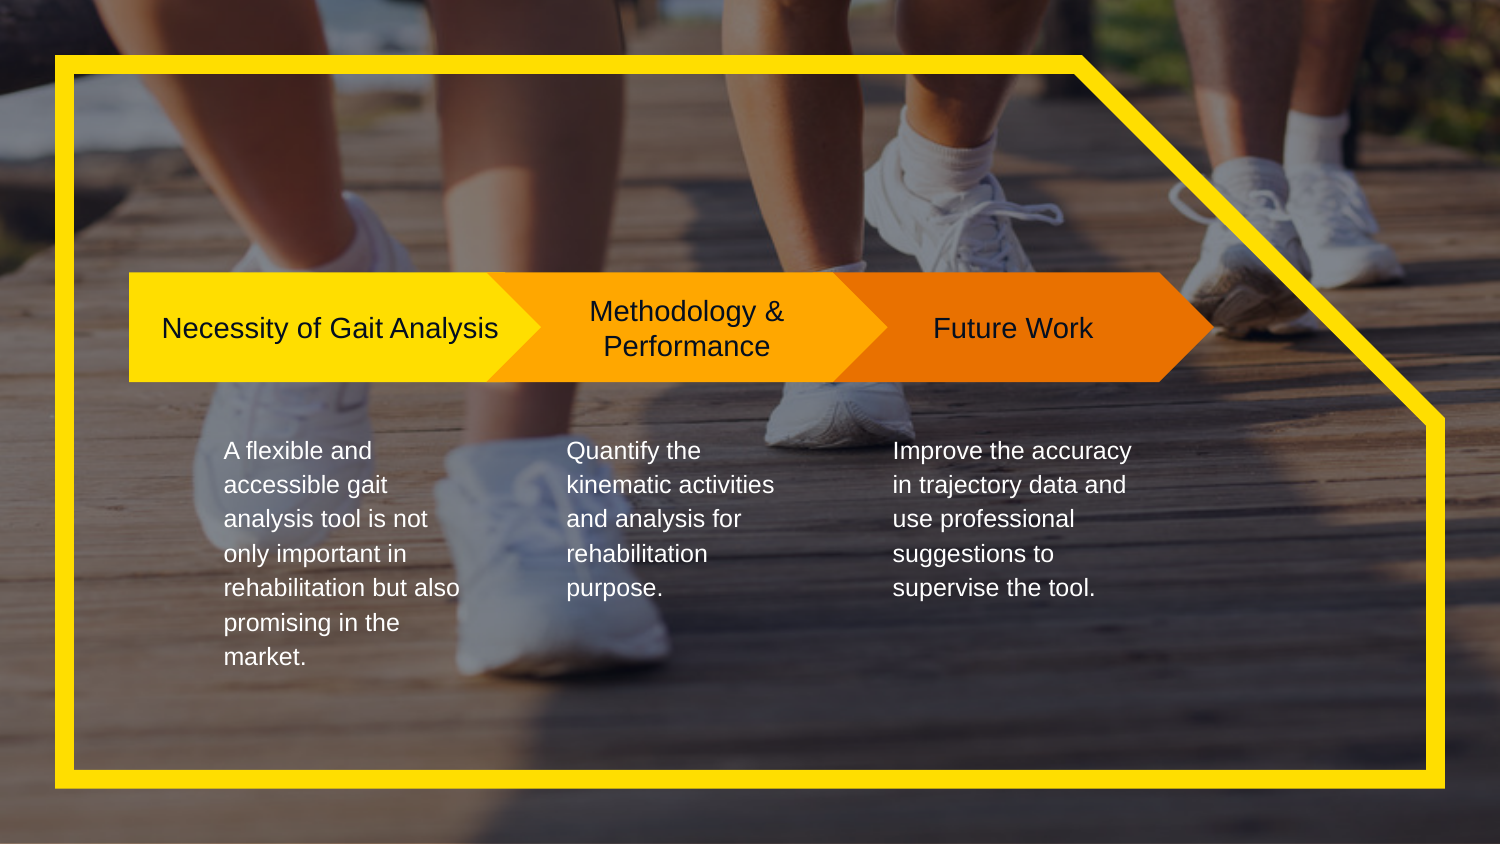

Methodology & Performance
Quantify the kinematic activities and analysis for rehabilitation purpose.
Future Work
Improve the accuracy in trajectory data and use professional suggestions to supervise the tool.
Necessity of Gait Analysis
A flexible and accessible gait analysis tool is not only important in rehabilitation but also promising in the market.